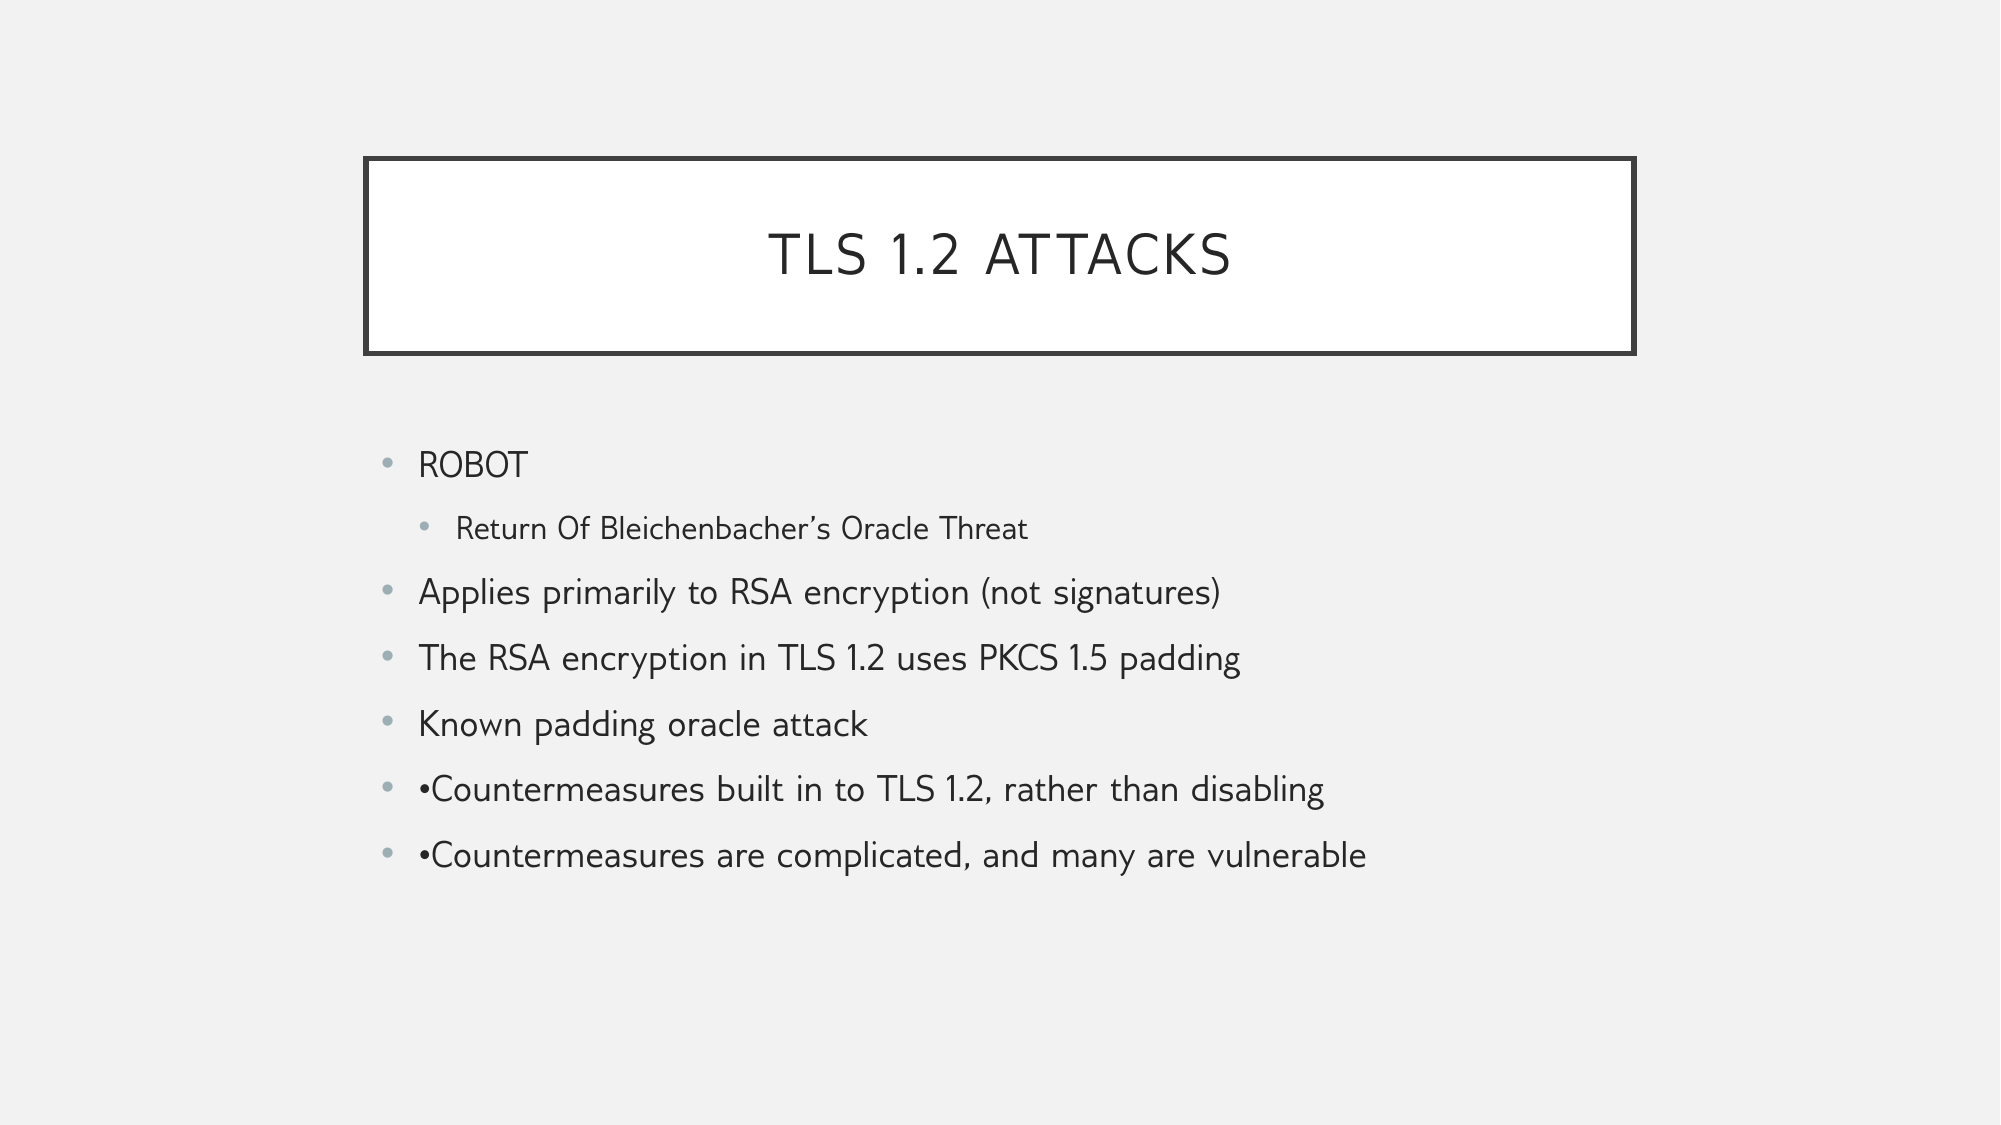

# TLS 1.2 ATtacks
ROBOT
Return Of Bleichenbacher’s Oracle Threat
Applies primarily to RSA encryption (not signatures)
The RSA encryption in TLS 1.2 uses PKCS 1.5 padding
Known padding oracle attack
•Countermeasures built in to TLS 1.2, rather than disabling
•Countermeasures are complicated, and many are vulnerable